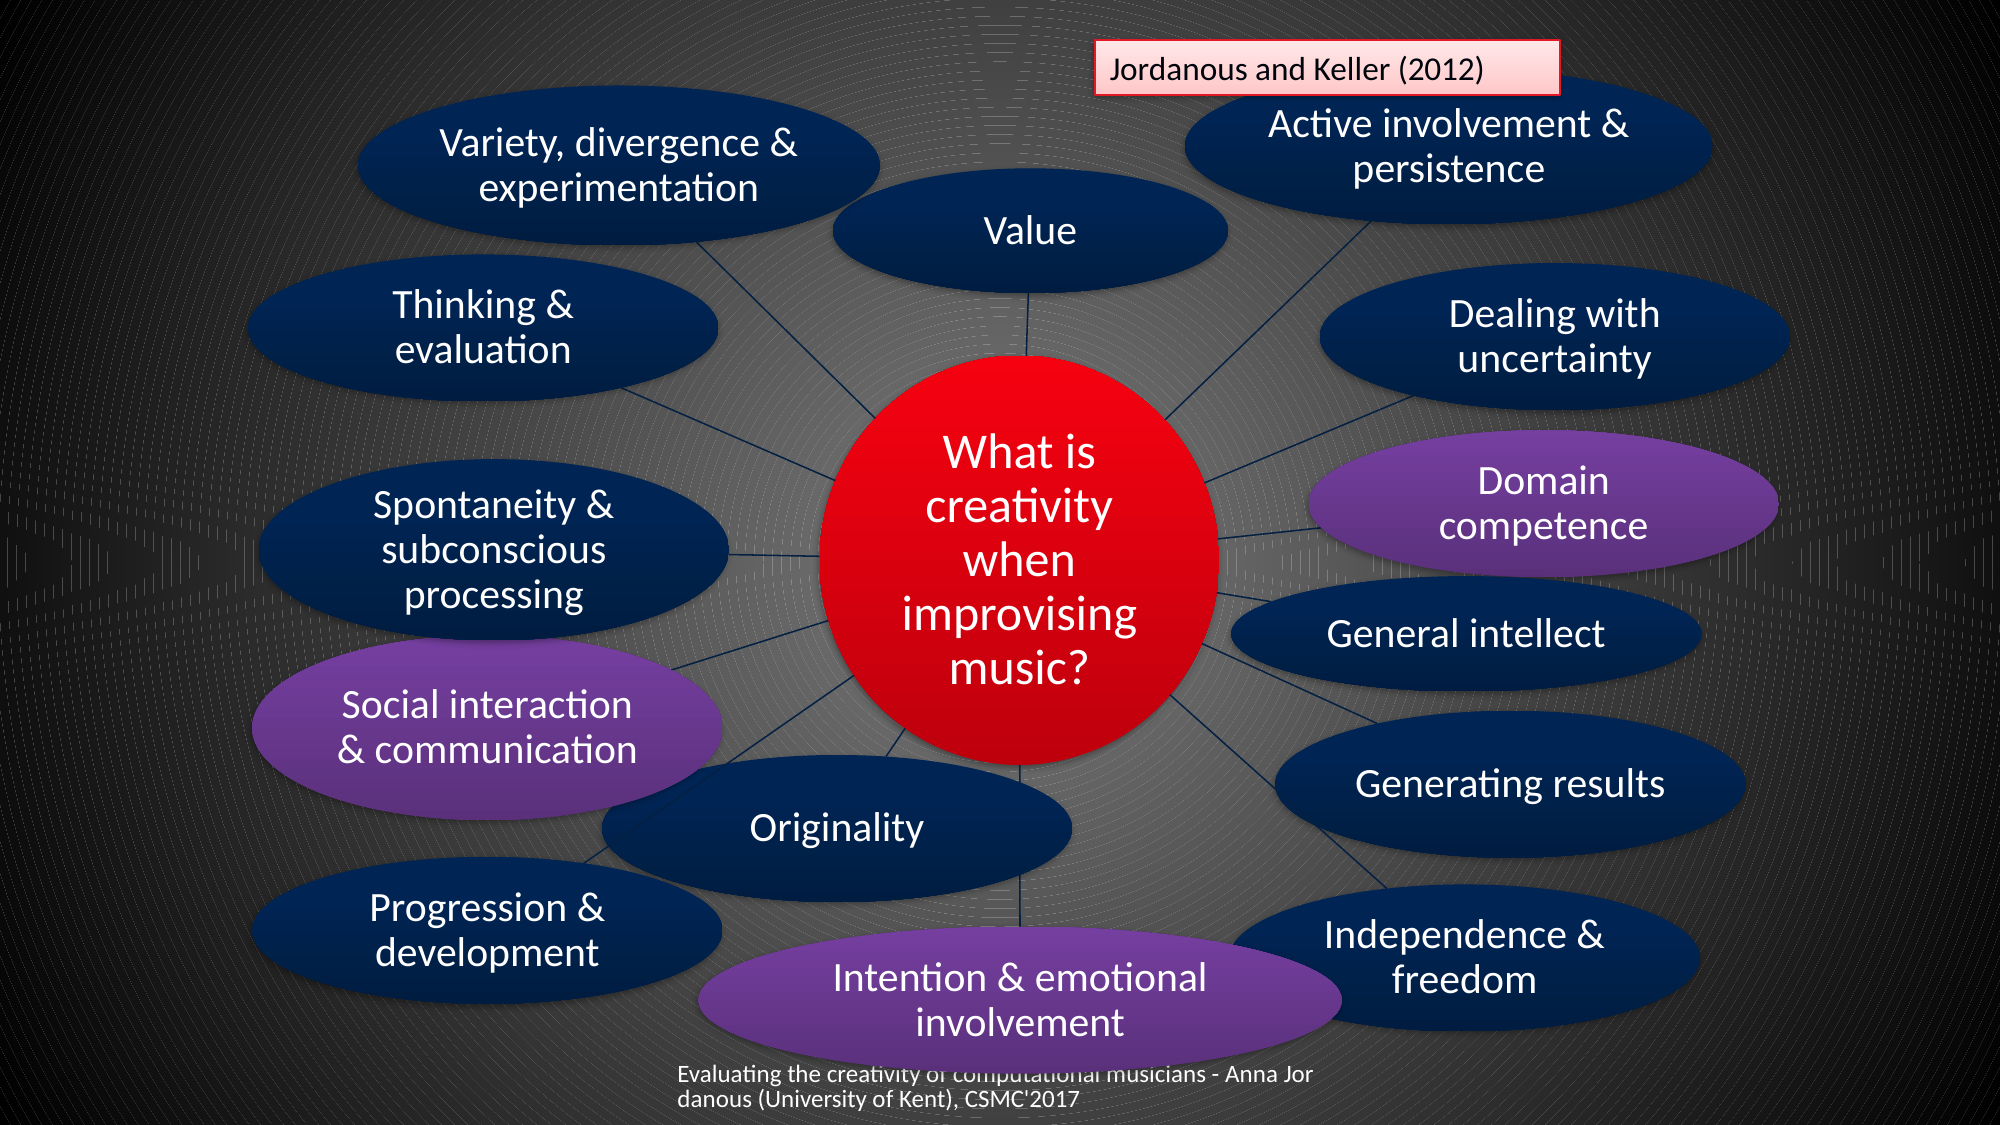

Jordanous and Keller (2012)
What is creativity when improvising music?

Value

Active involvement & persistence

Dealing with uncertainty

Domain competence

General intellect

Generating results

Independence & freedom

Intention & emotional involvement

Originality

Progression & development

Social interaction & communication

Spontaneity & subconscious processing

Thinking & evaluation

Variety, divergence & experimentation
Evaluating the creativity of computational musicians - Anna Jordanous (University of Kent), CSMC'2017